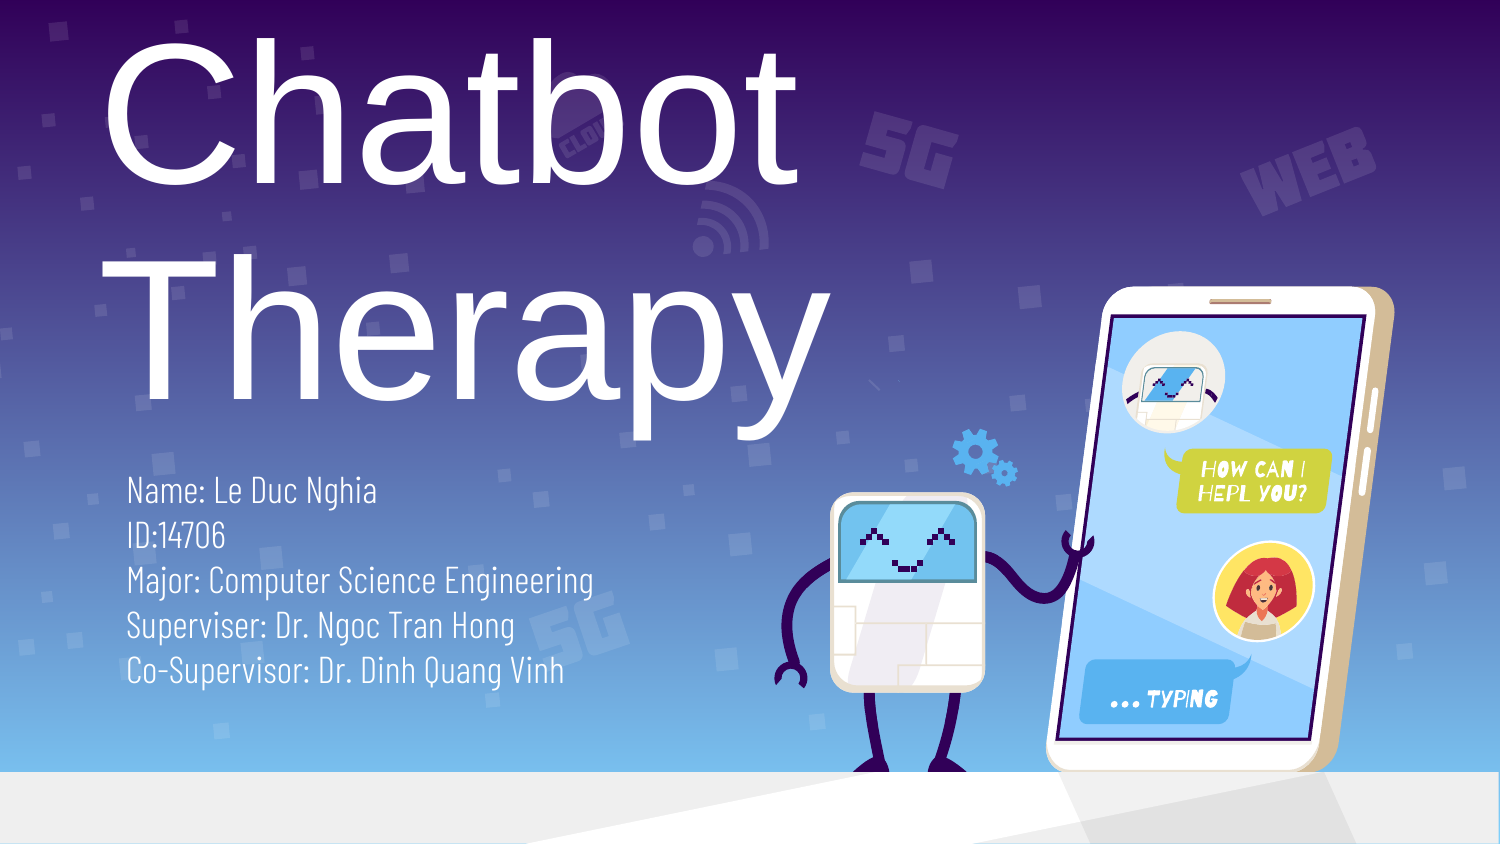

# Chatbot Therapy

Name: Le Duc Nghia
ID:14706
Major: Computer Science Engineering
Superviser: Dr. Ngoc Tran Hong
Co-Supervisor: Dr. Dinh Quang Vinh